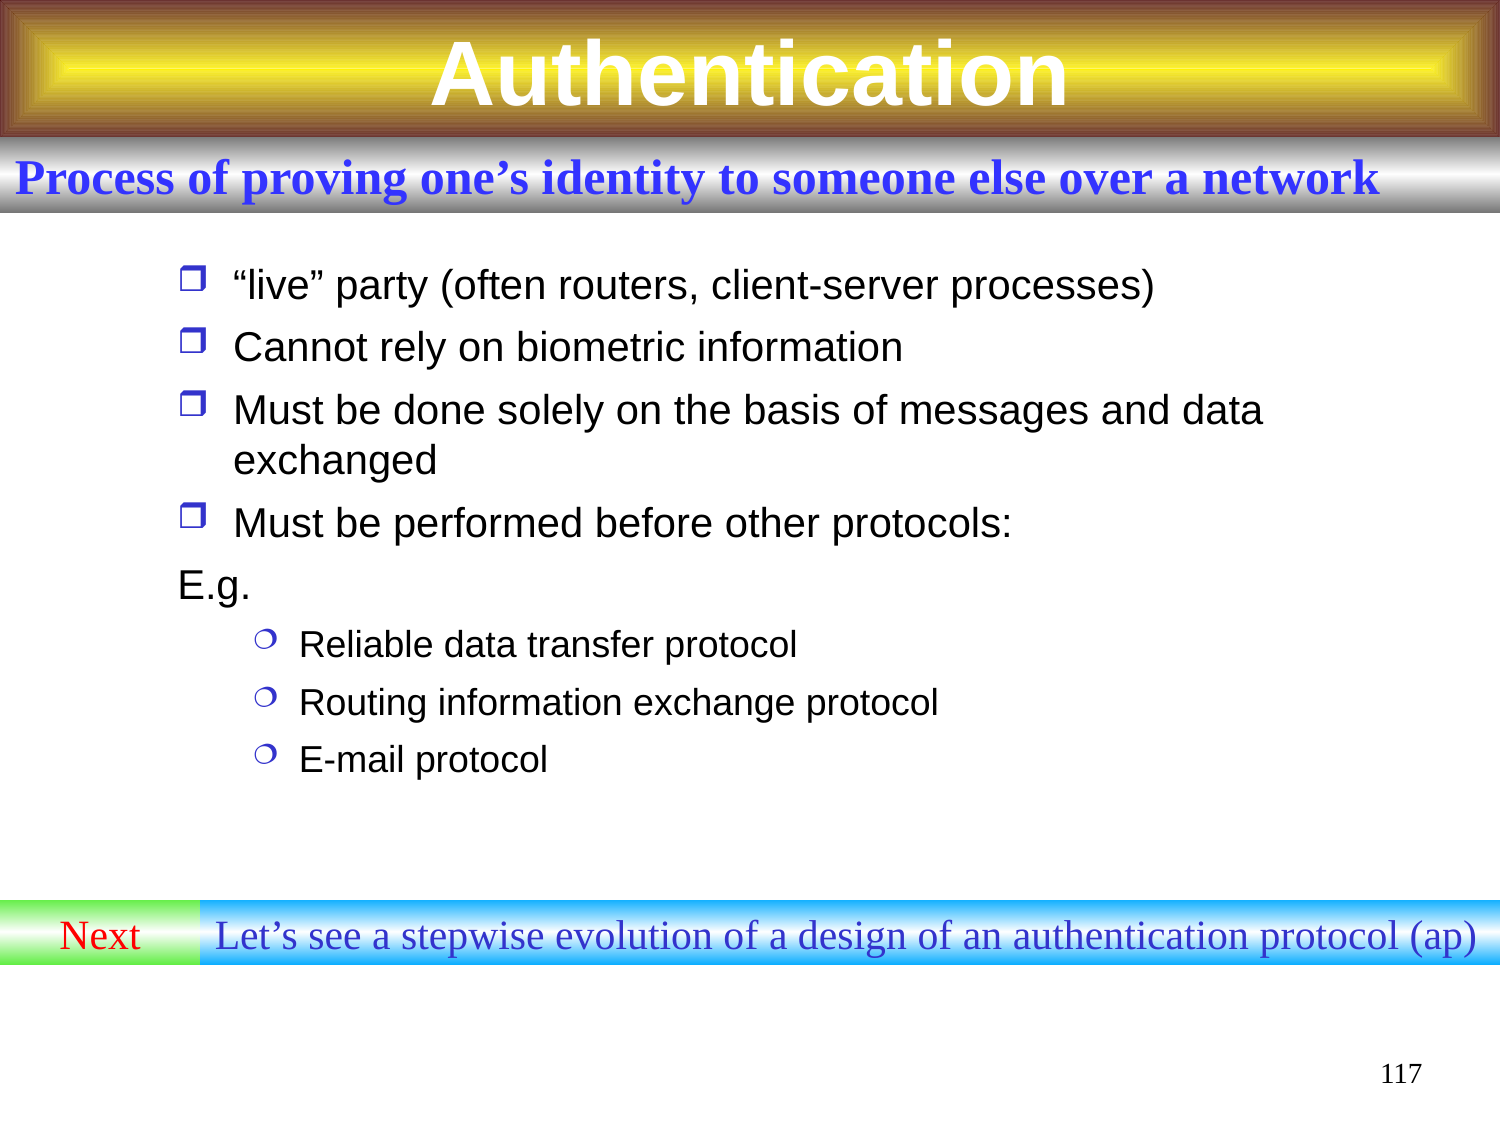

# Authentication
Process of proving one’s identity to someone else over a network
“live” party (often routers, client-server processes)
Cannot rely on biometric information
Must be done solely on the basis of messages and data exchanged
Must be performed before other protocols:
E.g.
Reliable data transfer protocol
Routing information exchange protocol
E-mail protocol

Next
Let’s see a stepwise evolution of a design of an authentication protocol (ap)